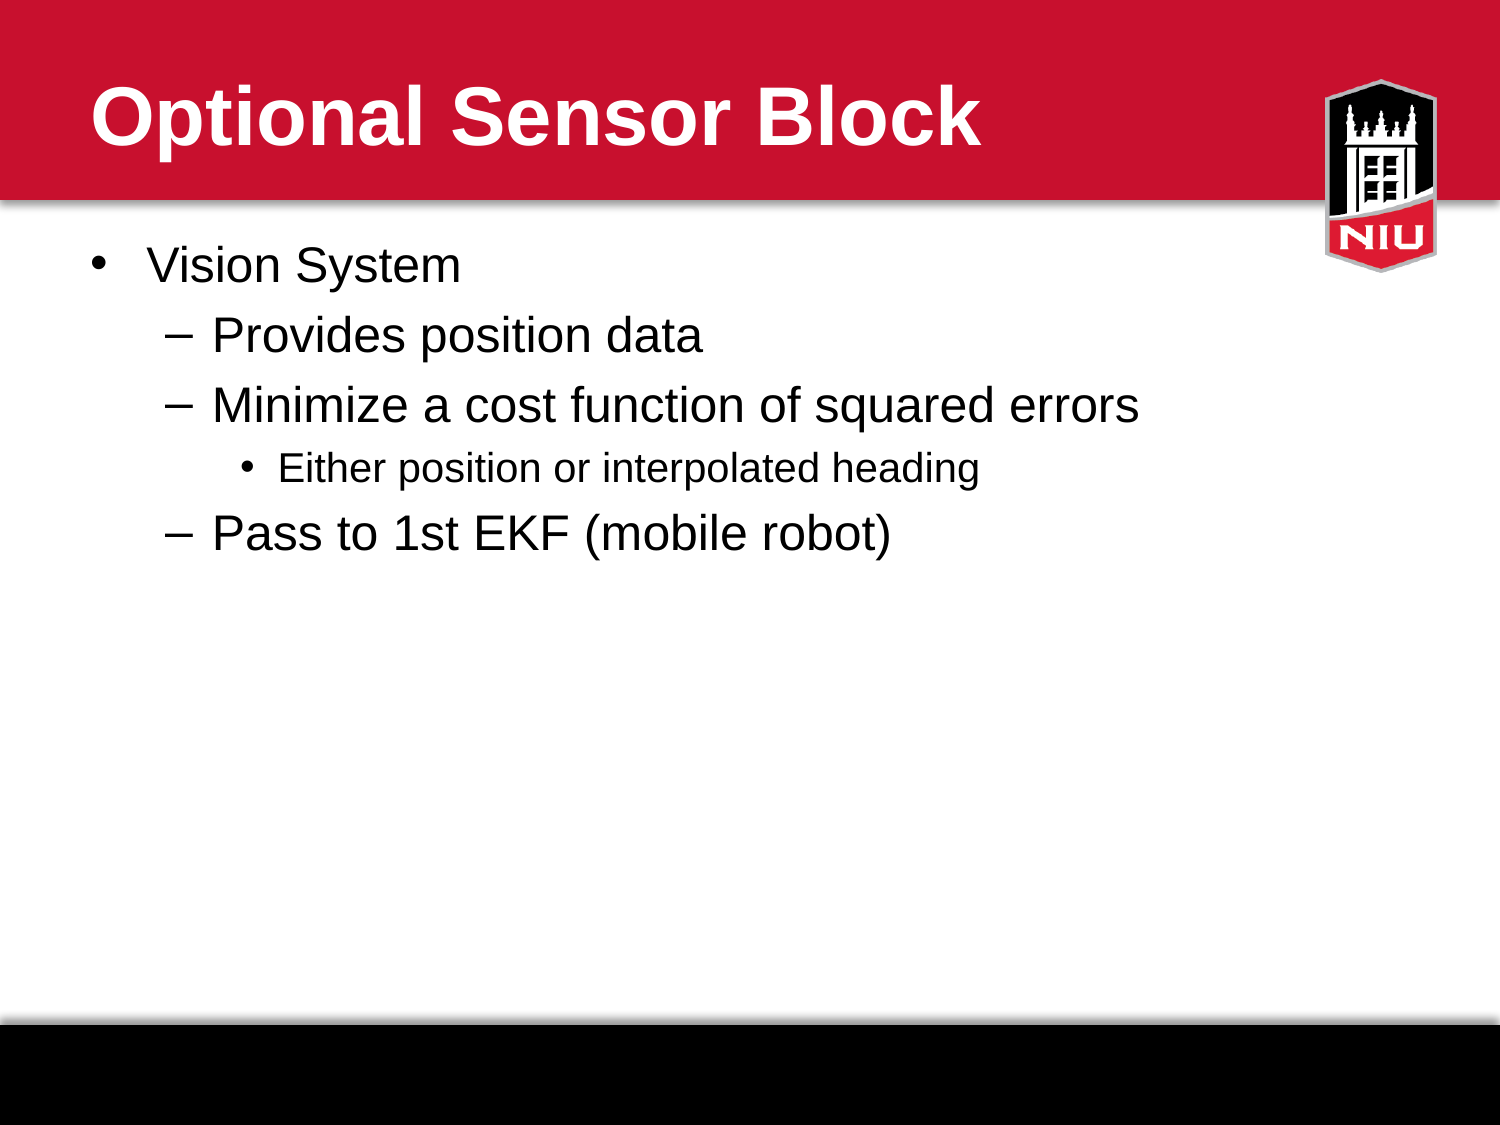

# Optional Sensor Block
Vision System
Provides position data
Minimize a cost function of squared errors
Either position or interpolated heading
Pass to 1st EKF (mobile robot)